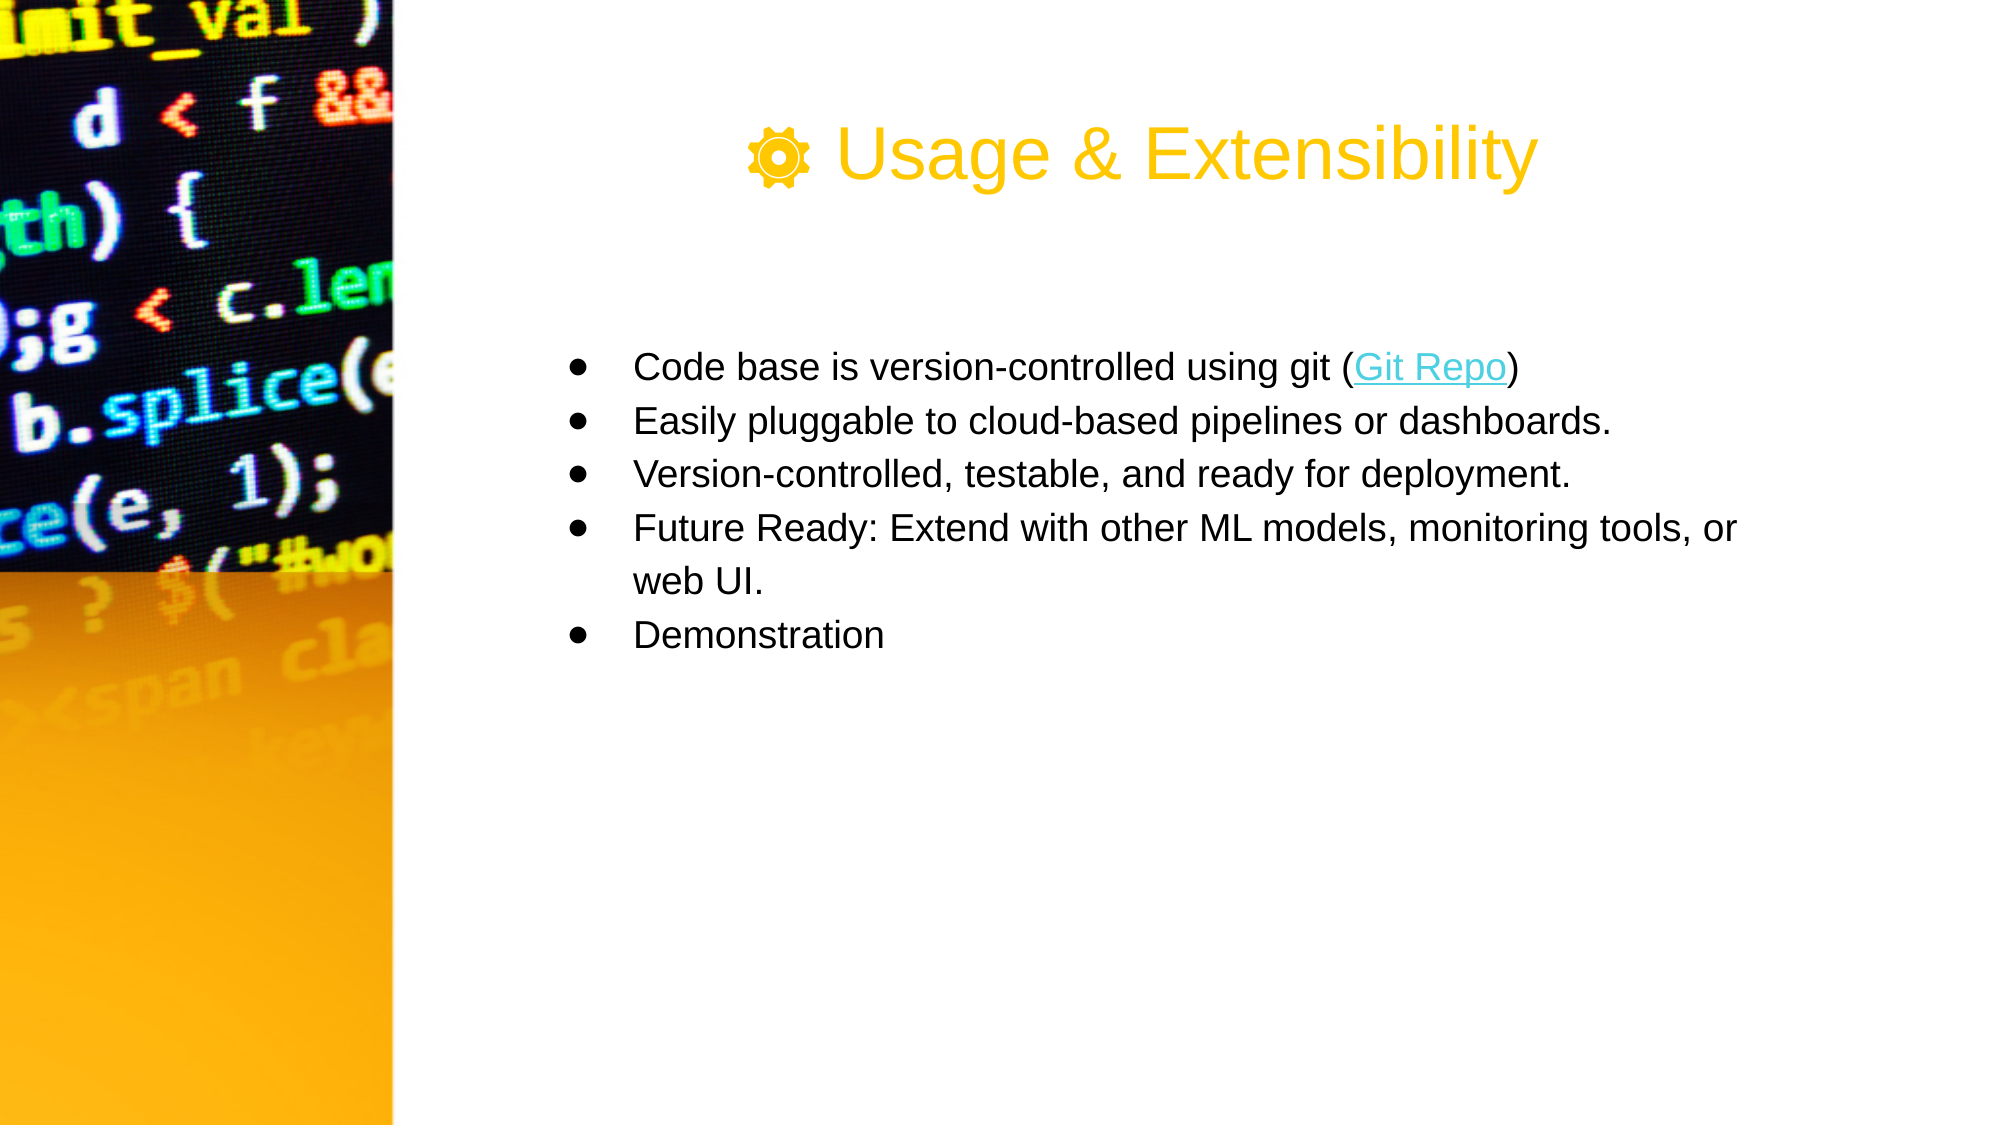

# ⚙️ Usage & Extensibility
Code base is version-controlled using git (Git Repo)
Easily pluggable to cloud-based pipelines or dashboards.
Version-controlled, testable, and ready for deployment.
Future Ready: Extend with other ML models, monitoring tools, or web UI.
Demonstration